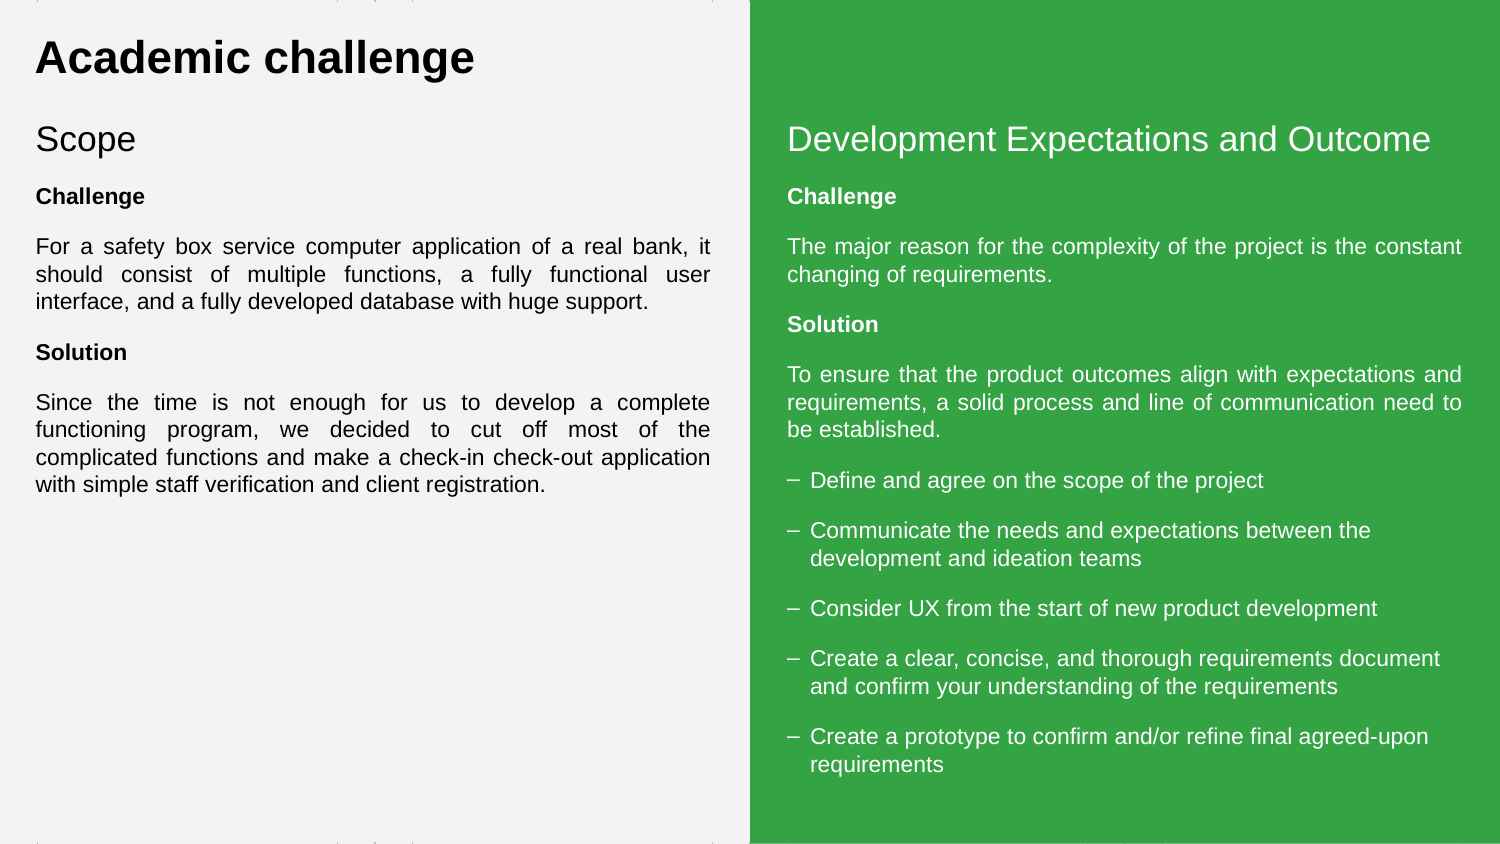

# Academic challenge

Scope
Challenge
For a safety box service computer application of a real bank, it should consist of multiple functions, a fully functional user interface, and a fully developed database with huge support.
Solution
Since the time is not enough for us to develop a complete functioning program, we decided to cut off most of the complicated functions and make a check-in check-out application with simple staff verification and client registration.

Development Expectations and Outcome
Challenge
The major reason for the complexity of the project is the constant changing of requirements.
Solution
To ensure that the product outcomes align with expectations and requirements, a solid process and line of communication need to be established.
Define and agree on the scope of the project
Communicate the needs and expectations between the development and ideation teams
Consider UX from the start of new product development
Create a clear, concise, and thorough requirements document and confirm your understanding of the requirements
Create a prototype to confirm and/or refine final agreed-upon requirements